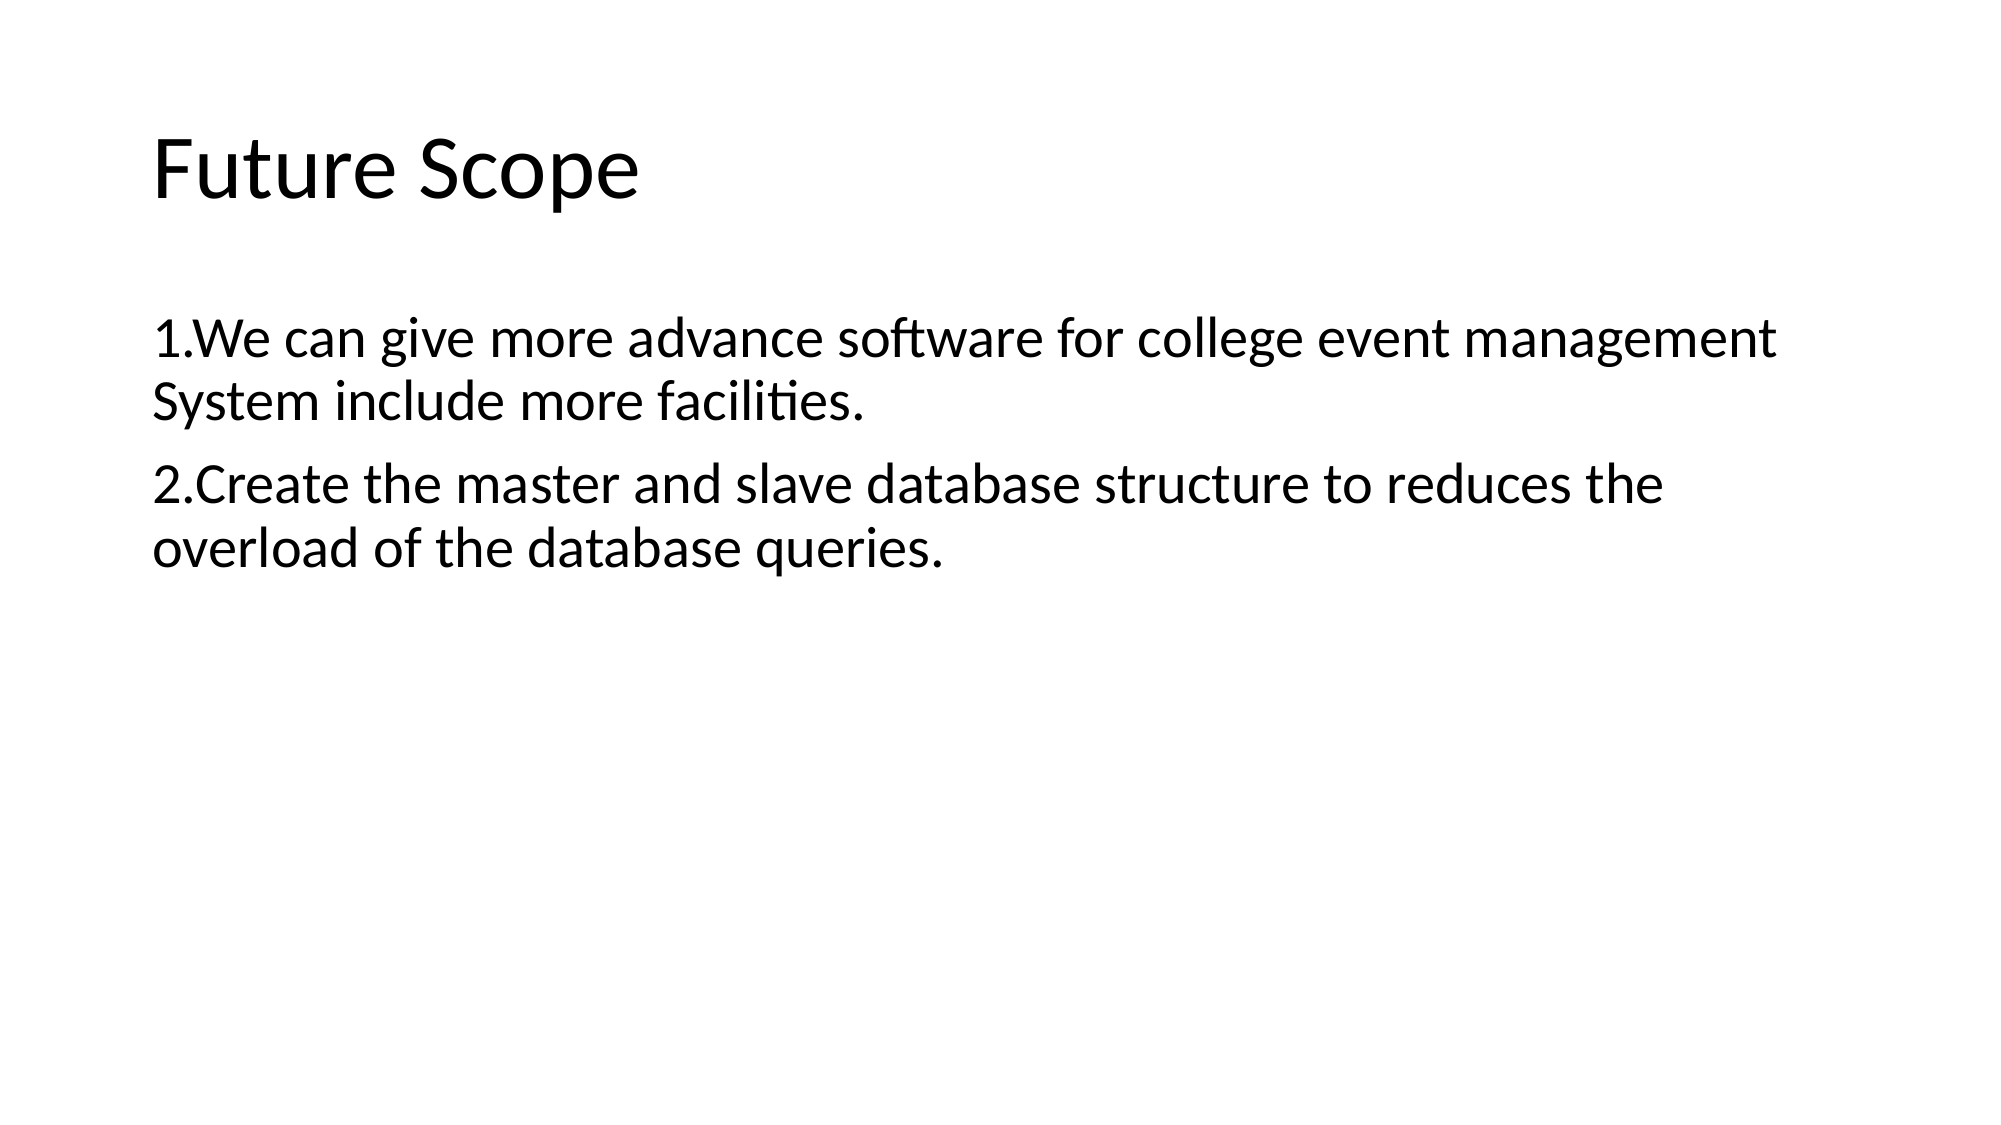

# Future Scope
1.We can give more advance software for college event management System include more facilities.
2.Create the master and slave database structure to reduces the overload of the database queries.